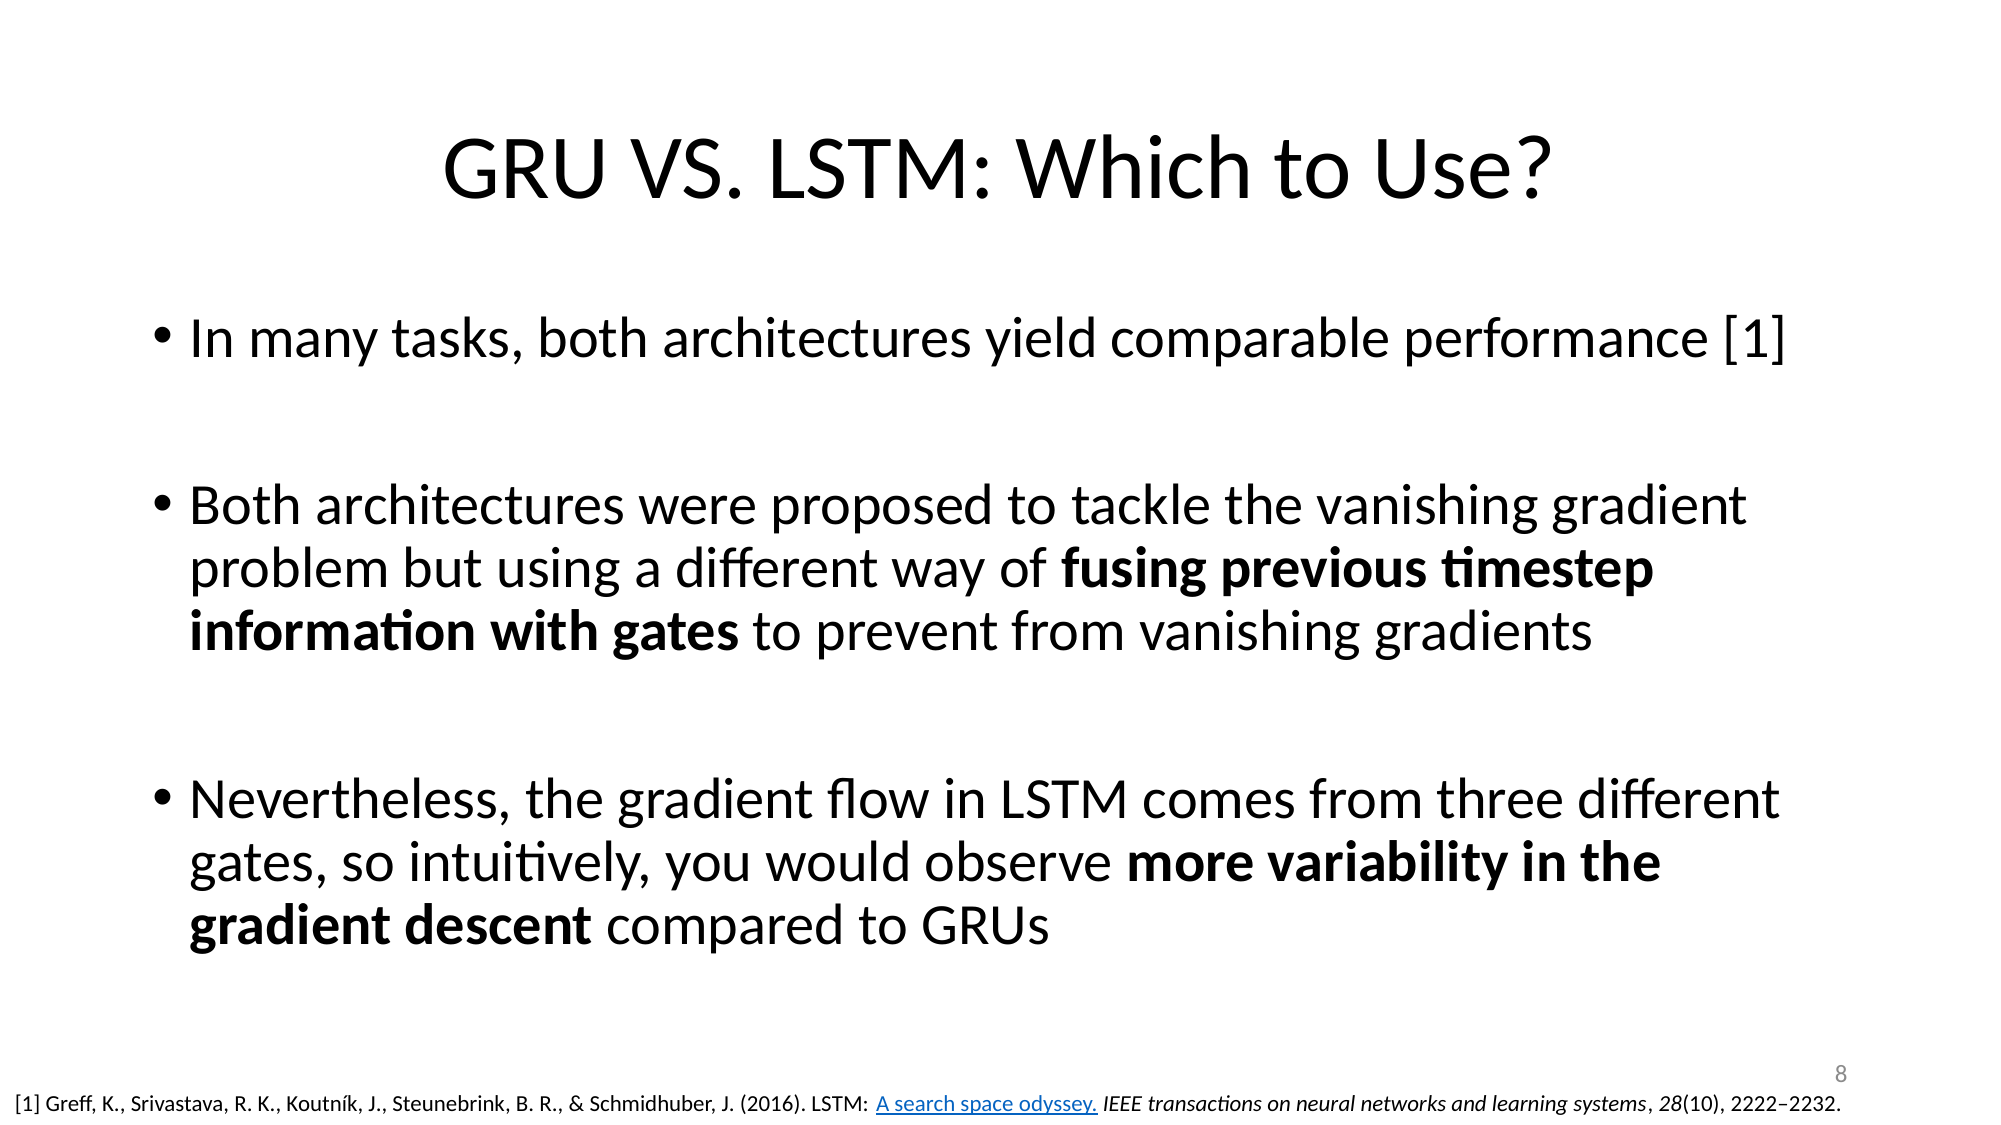

# GRU VS. LSTM: Which to Use?
In many tasks, both architectures yield comparable performance [1]

Both architectures were proposed to tackle the vanishing gradient problem but using a different way of fusing previous timestep information with gates to prevent from vanishing gradients

Nevertheless, the gradient flow in LSTM comes from three different gates, so intuitively, you would observe more variability in the gradient descent compared to GRUs
8
[1] Greff, K., Srivastava, R. K., Koutník, J., Steunebrink, B. R., & Schmidhuber, J. (2016). LSTM: A search space odyssey. IEEE transactions on neural networks and learning systems, 28(10), 2222–2232.